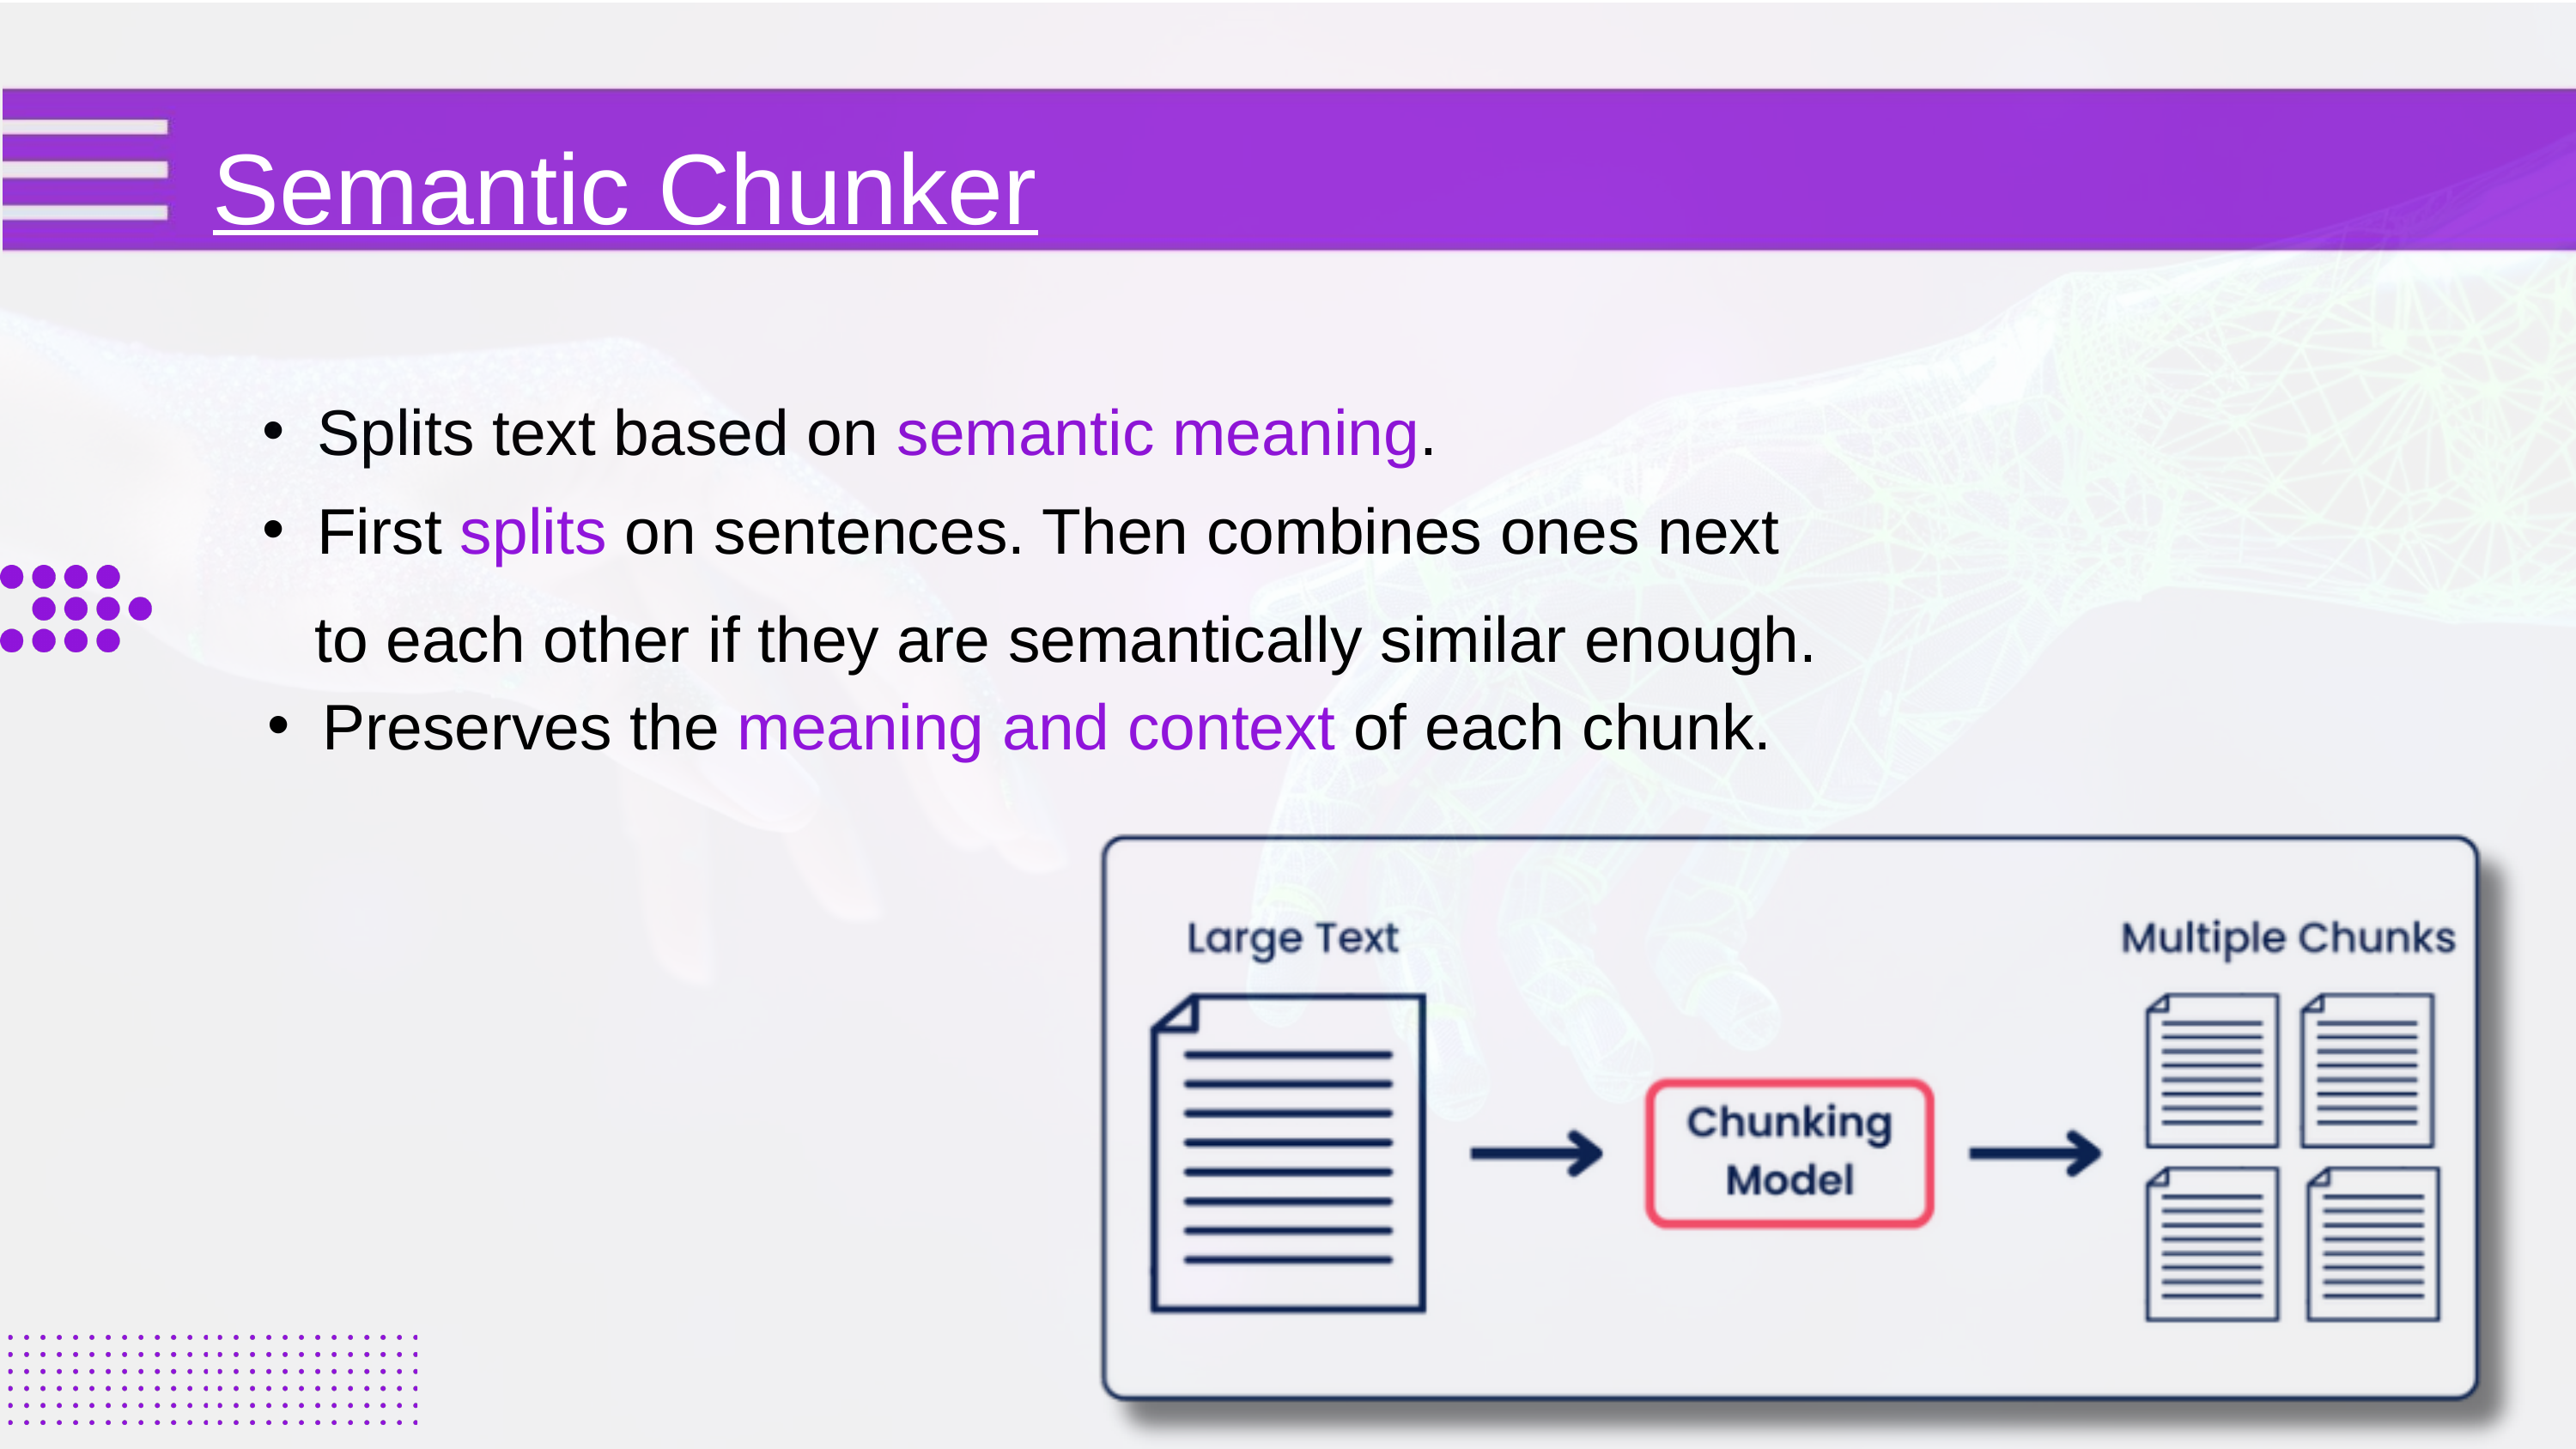

Splits text based on semantic meaning.

First splits on sentences. Then combines ones next
      to each other if they are semantically similar enough.

Preserves the meaning and context of each chunk.

Semantic Chunker